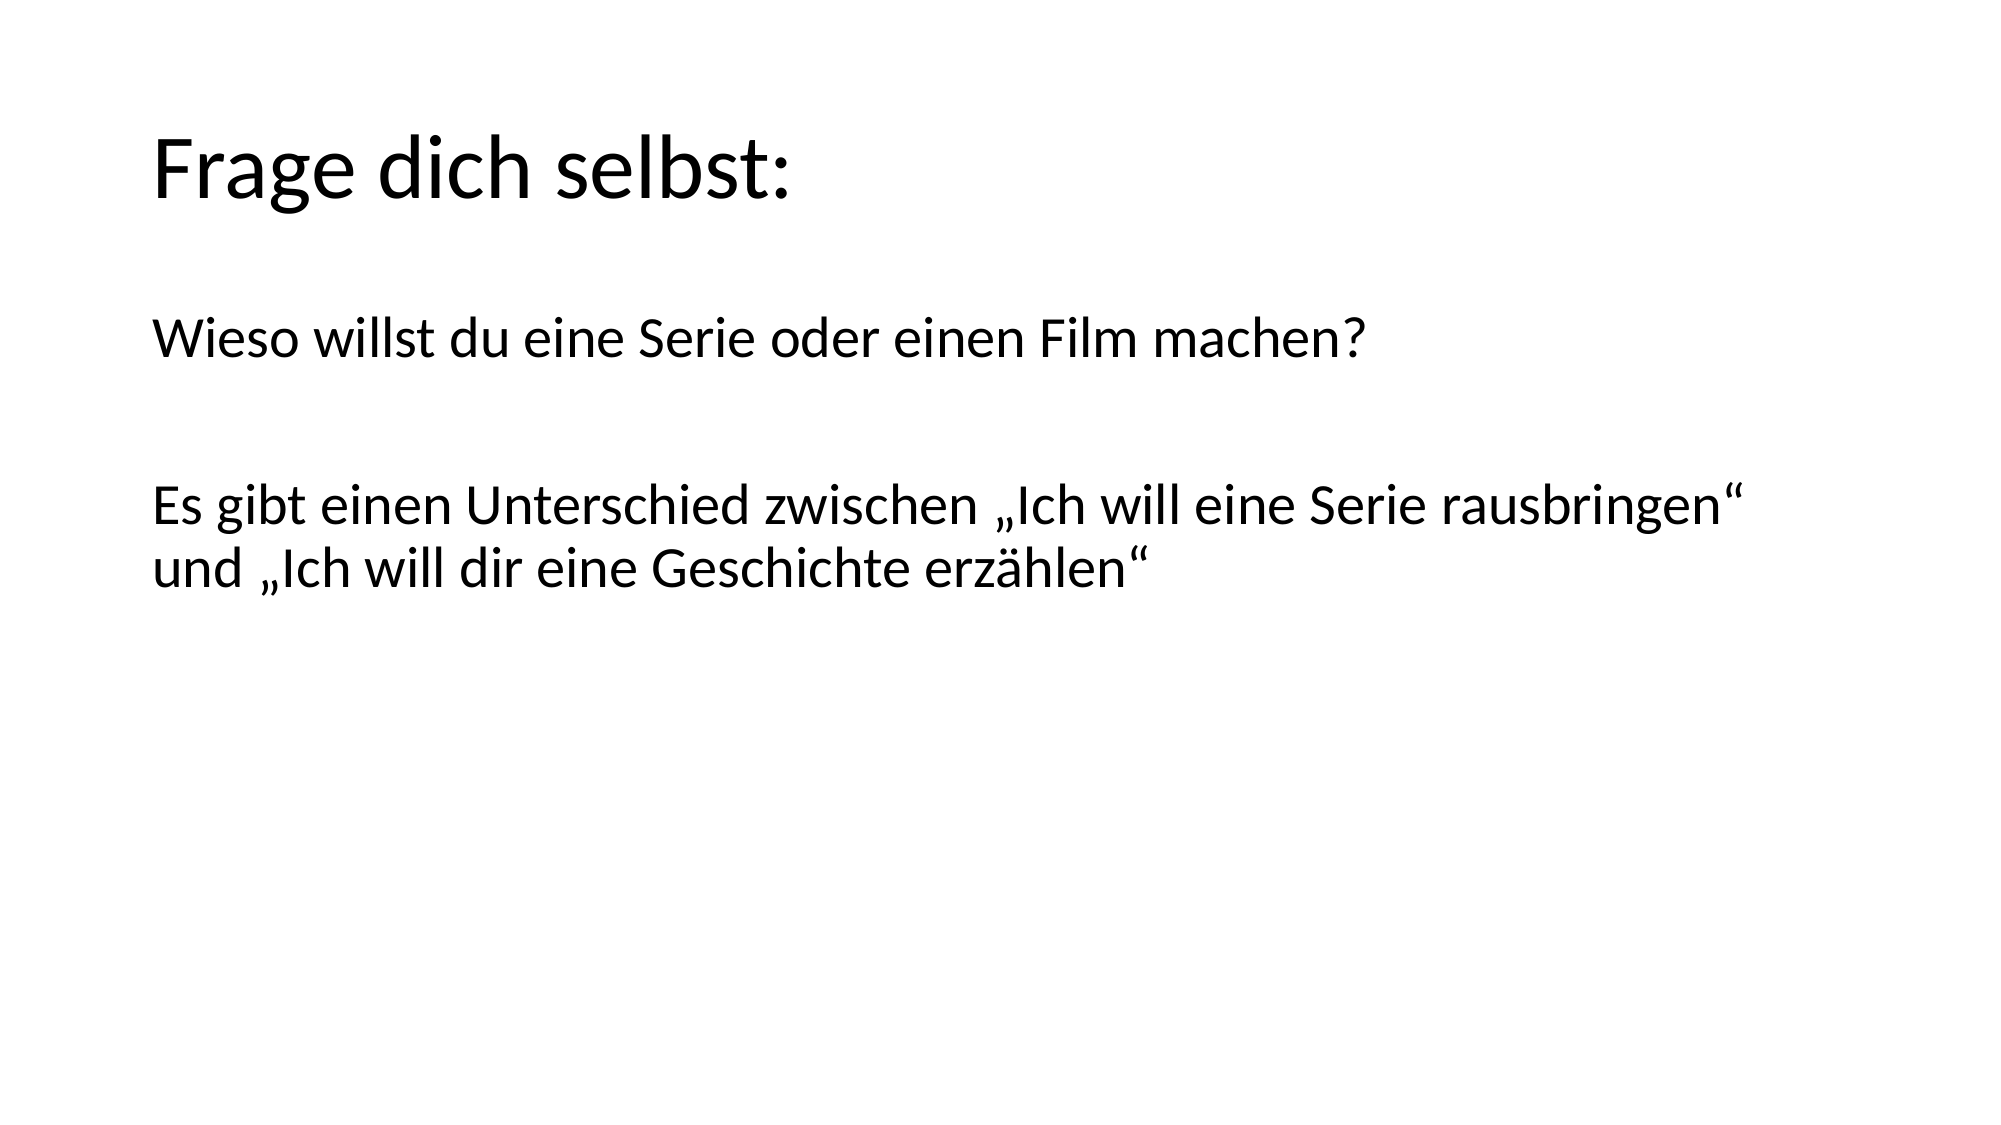

# Frage dich selbst:
Wieso willst du eine Serie oder einen Film machen?

Es gibt einen Unterschied zwischen „Ich will eine Serie rausbringen“ und „Ich will dir eine Geschichte erzählen“